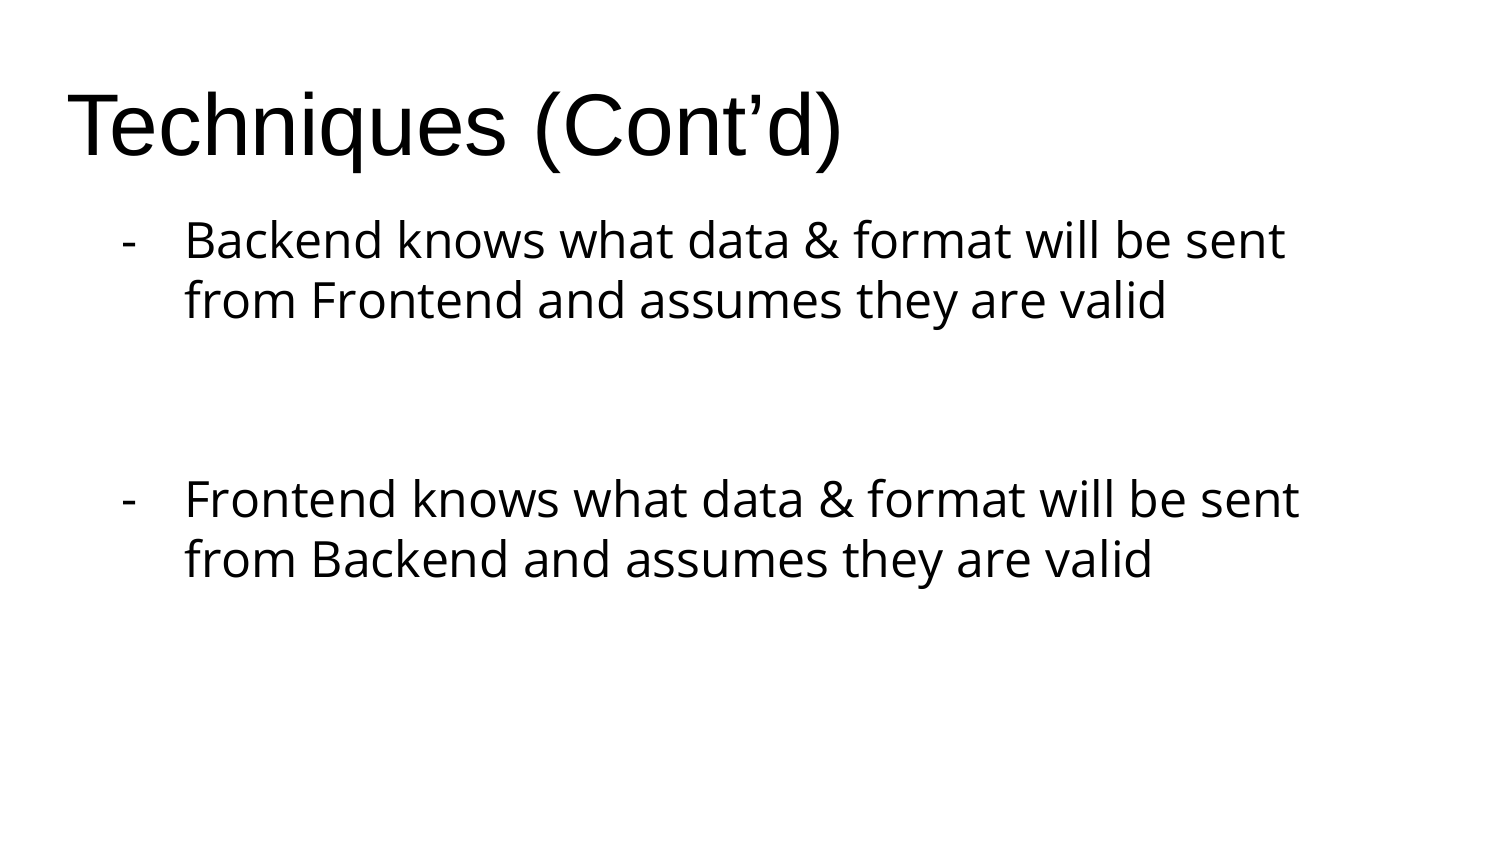

# Techniques (Cont’d)
Backend knows what data & format will be sent from Frontend and assumes they are valid
Frontend knows what data & format will be sent from Backend and assumes they are valid